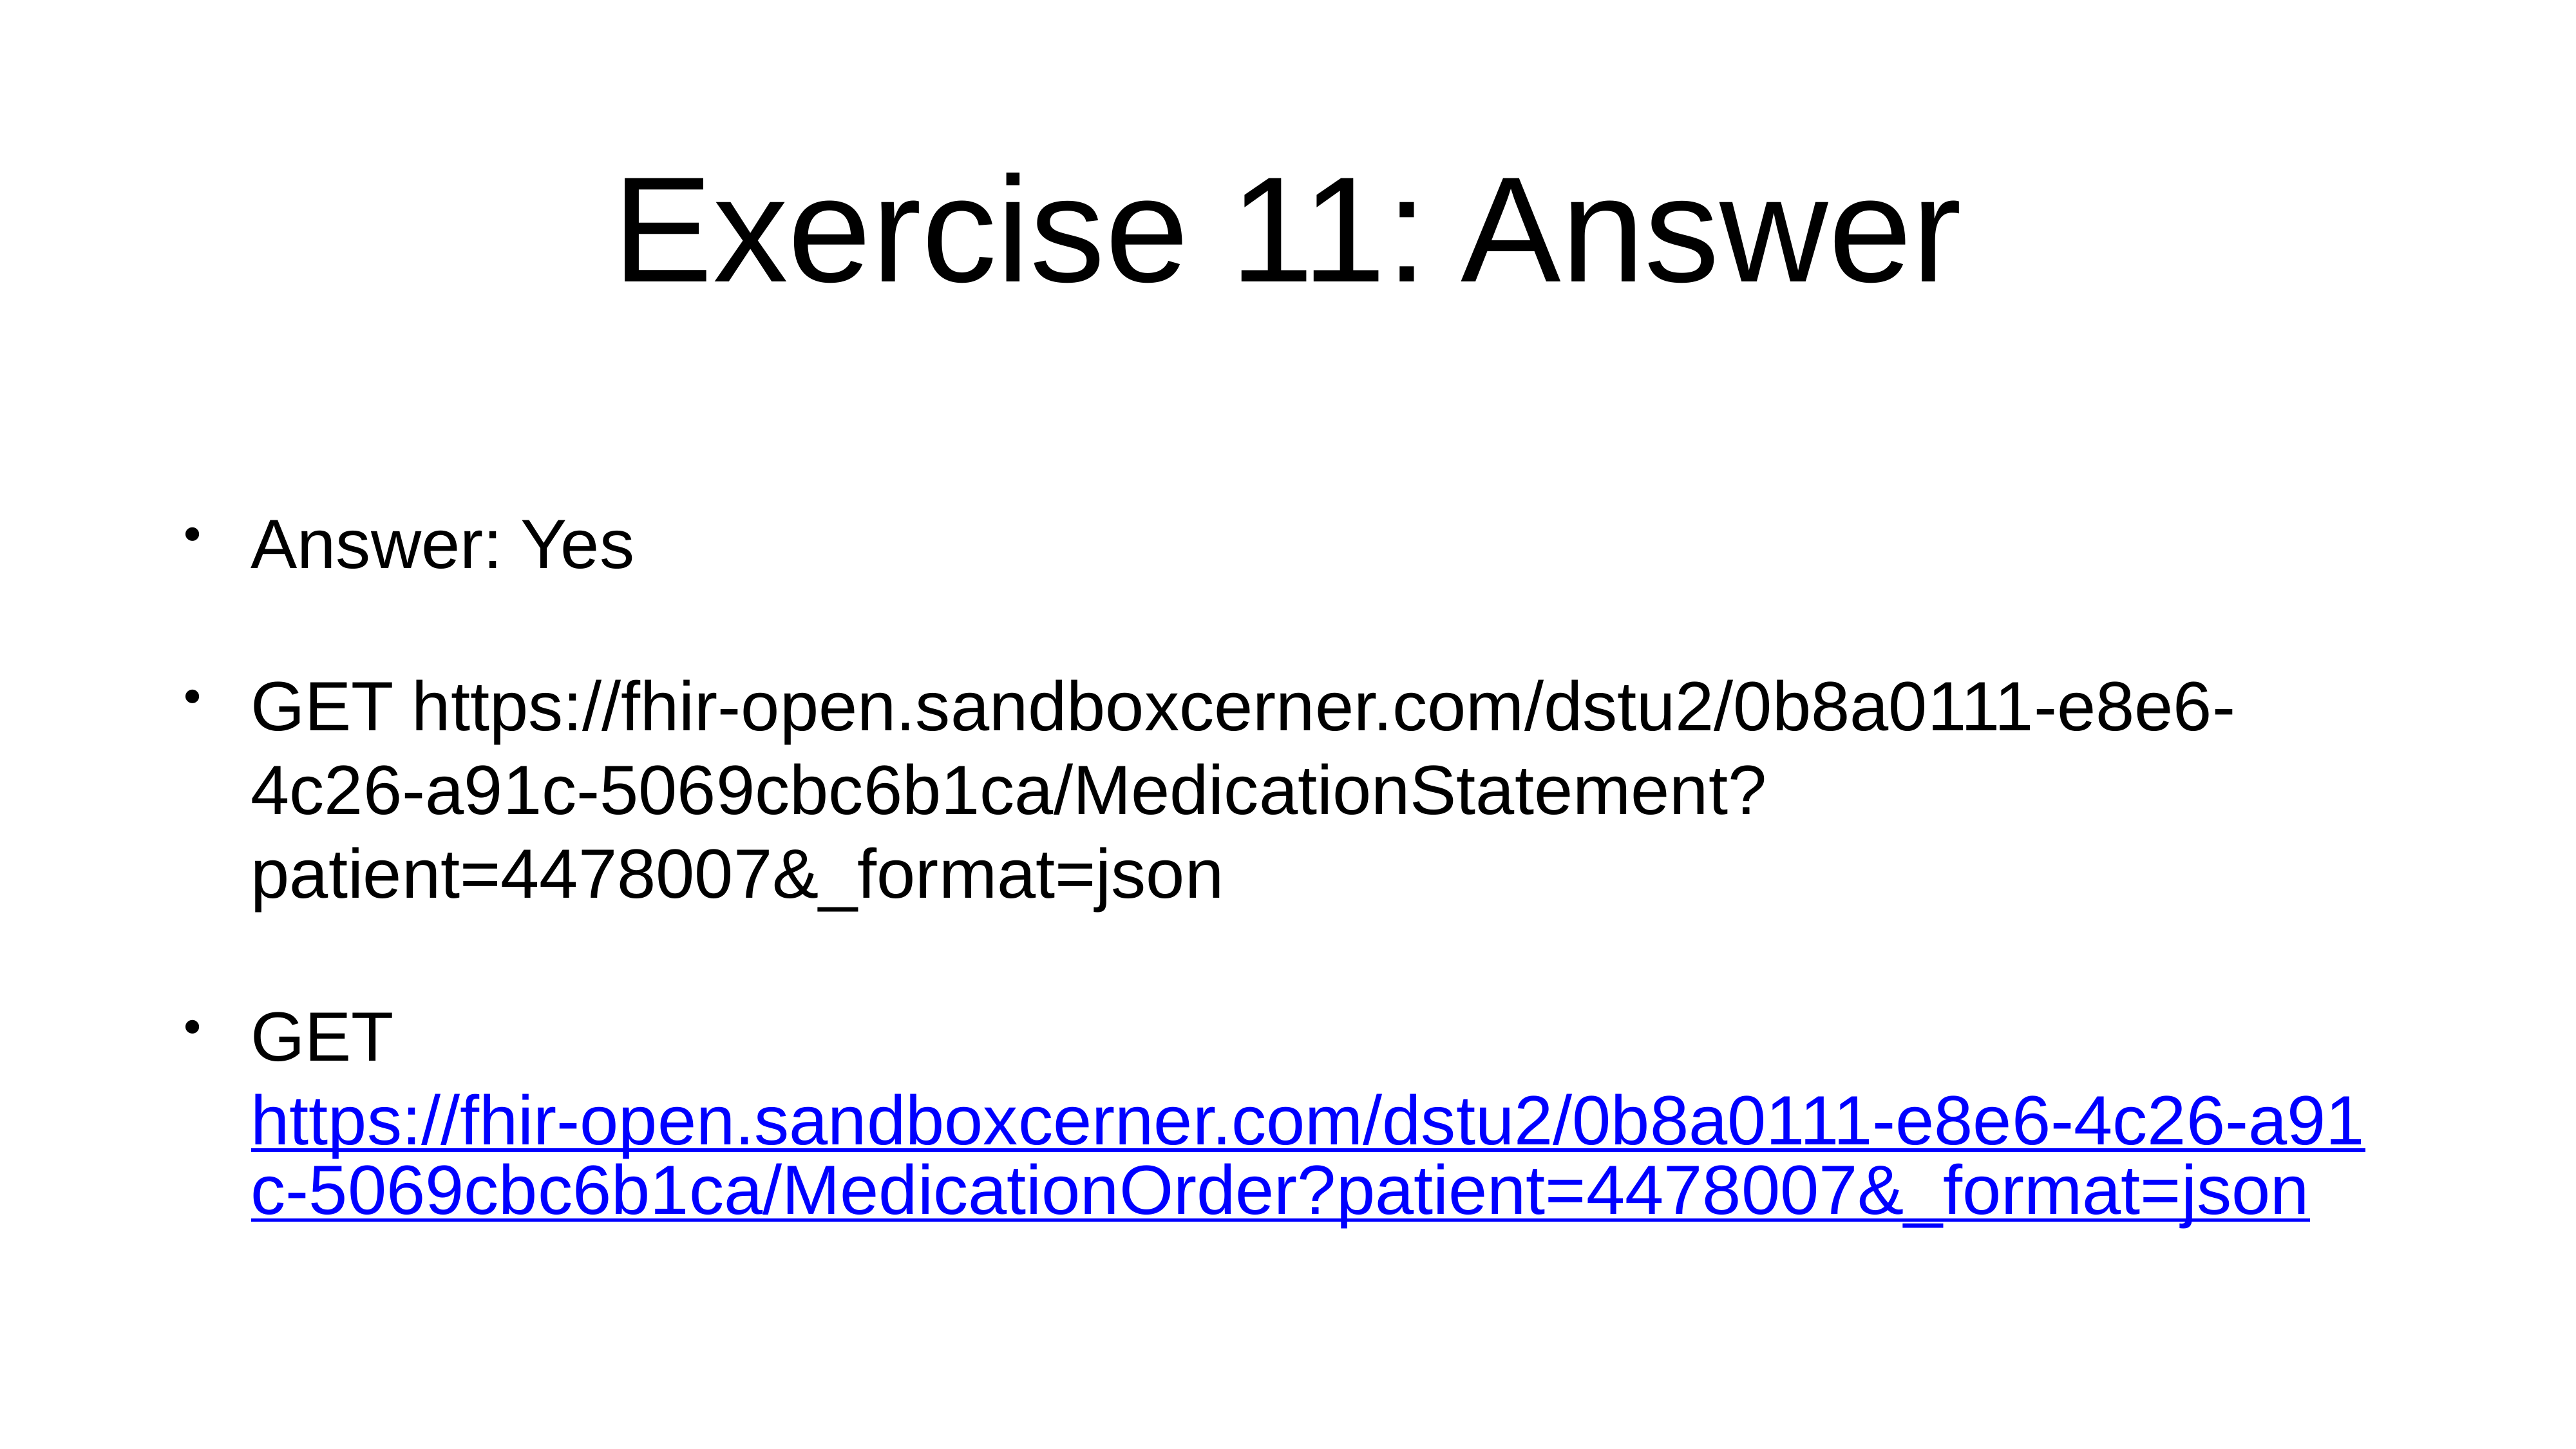

# Exercise 11: Answer
Answer: Yes
GET https://fhir-open.sandboxcerner.com/dstu2/0b8a0111-e8e6-4c26-a91c-5069cbc6b1ca/MedicationStatement?patient=4478007&_format=json
GET https://fhir-open.sandboxcerner.com/dstu2/0b8a0111-e8e6-4c26-a91c-5069cbc6b1ca/MedicationOrder?patient=4478007&_format=json